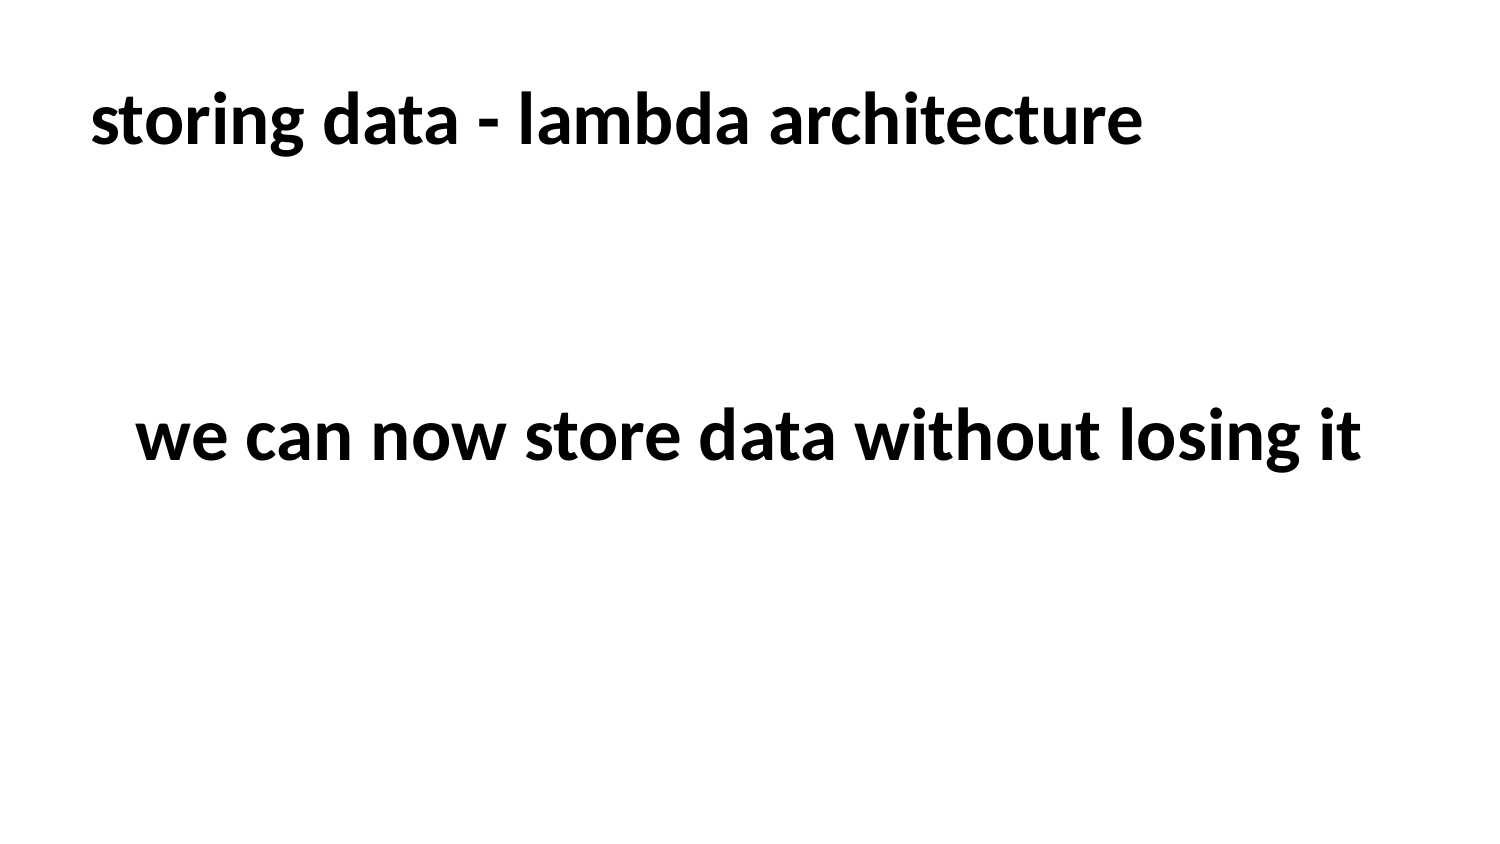

# storing data - lambda architecture
we can now store data without losing it